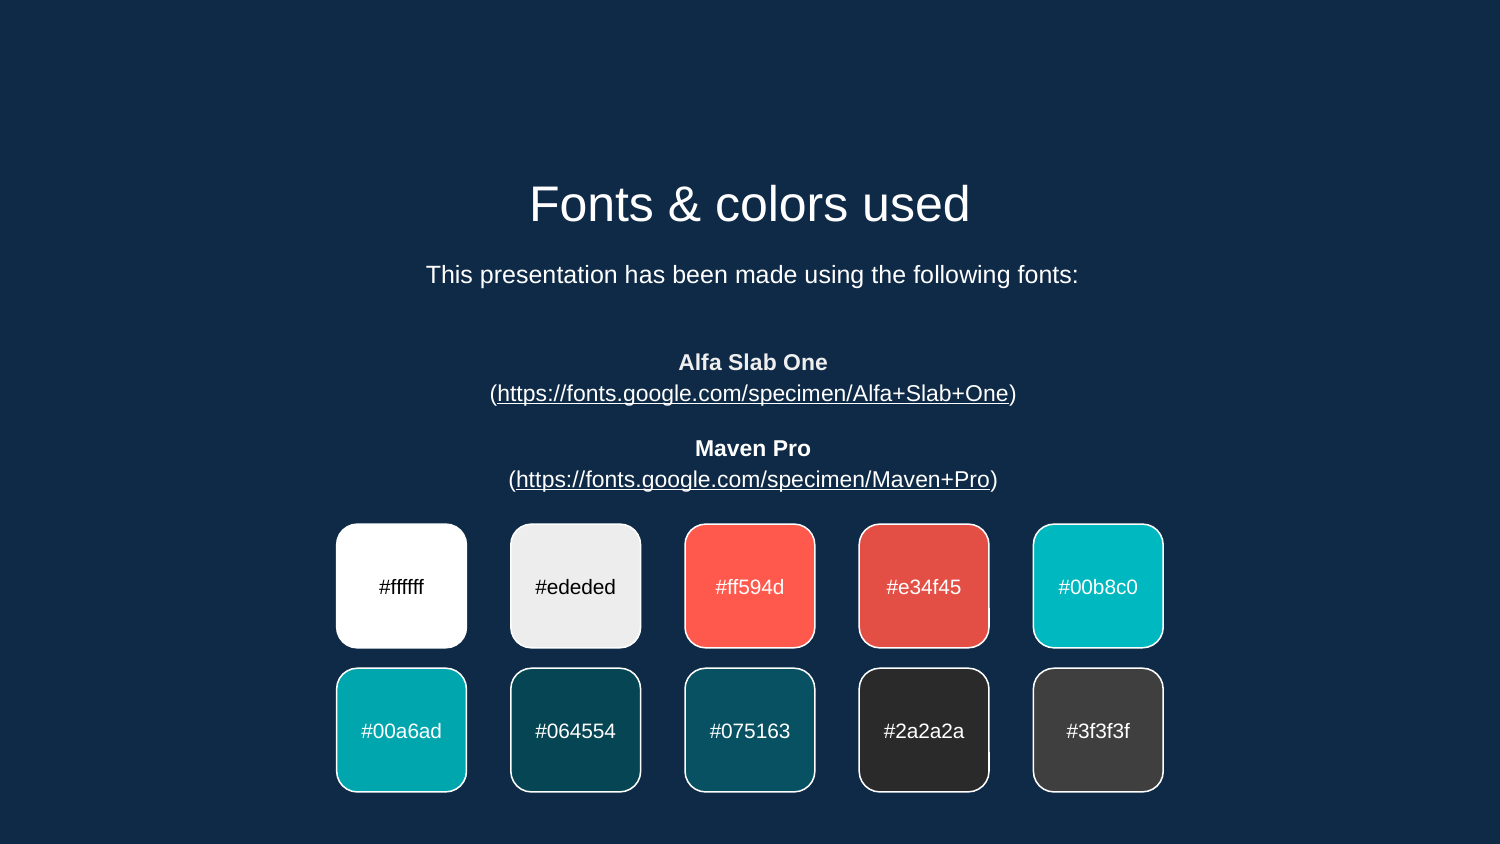

Fonts & colors used
This presentation has been made using the following fonts:

Alfa Slab One
(https://fonts.google.com/specimen/Alfa+Slab+One)

Maven Pro
(https://fonts.google.com/specimen/Maven+Pro)

#ffffff
#ededed
#ff594d
#e34f45
#00b8c0

#00a6ad
#064554
#075163
#2a2a2a
#3f3f3f